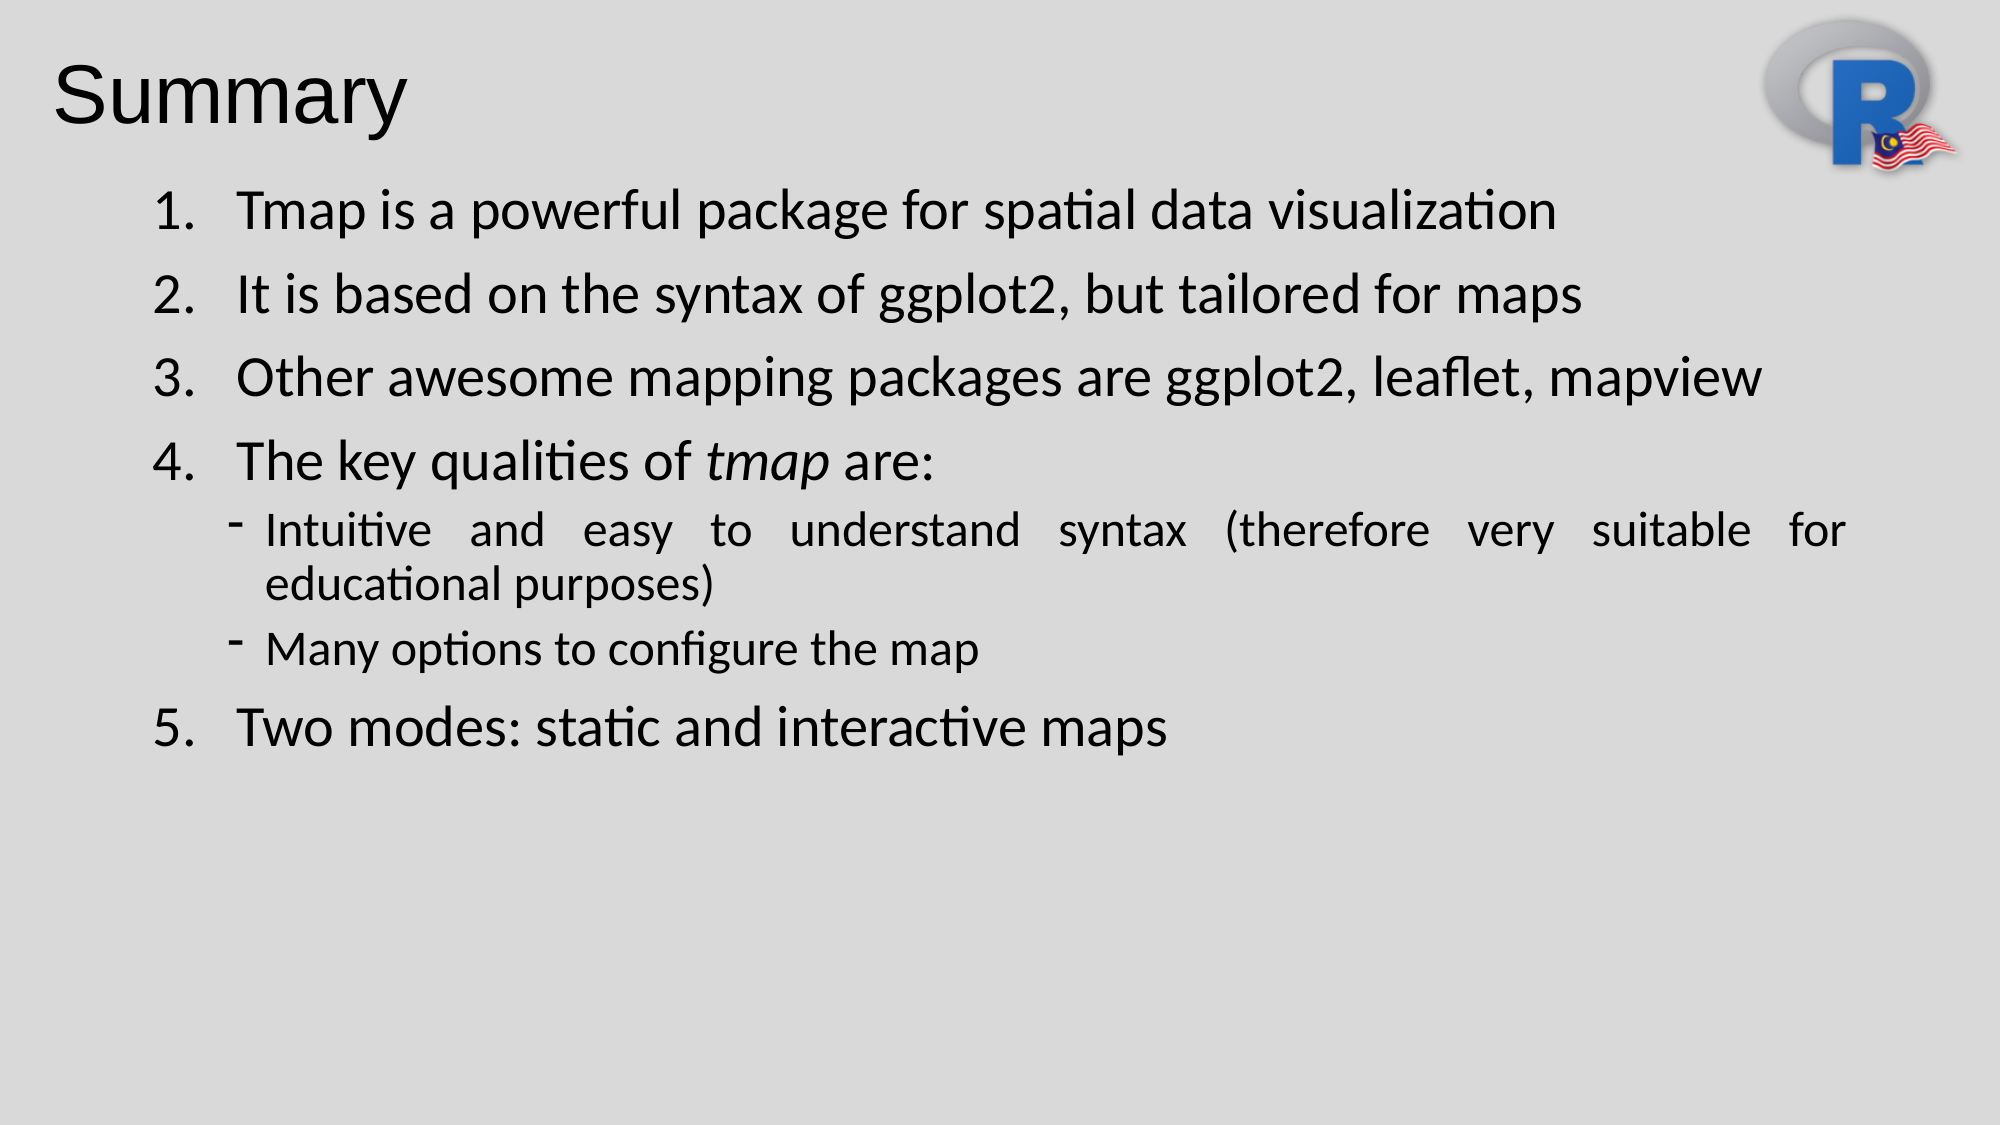

Summary

Tmap is a powerful package for spatial data visualization
It is based on the syntax of ggplot2, but tailored for maps
Other awesome mapping packages are ggplot2, leaflet, mapview
The key qualities of tmap are:
Intuitive and easy to understand syntax (therefore very suitable for educational purposes)
Many options to configure the map
Two modes: static and interactive maps